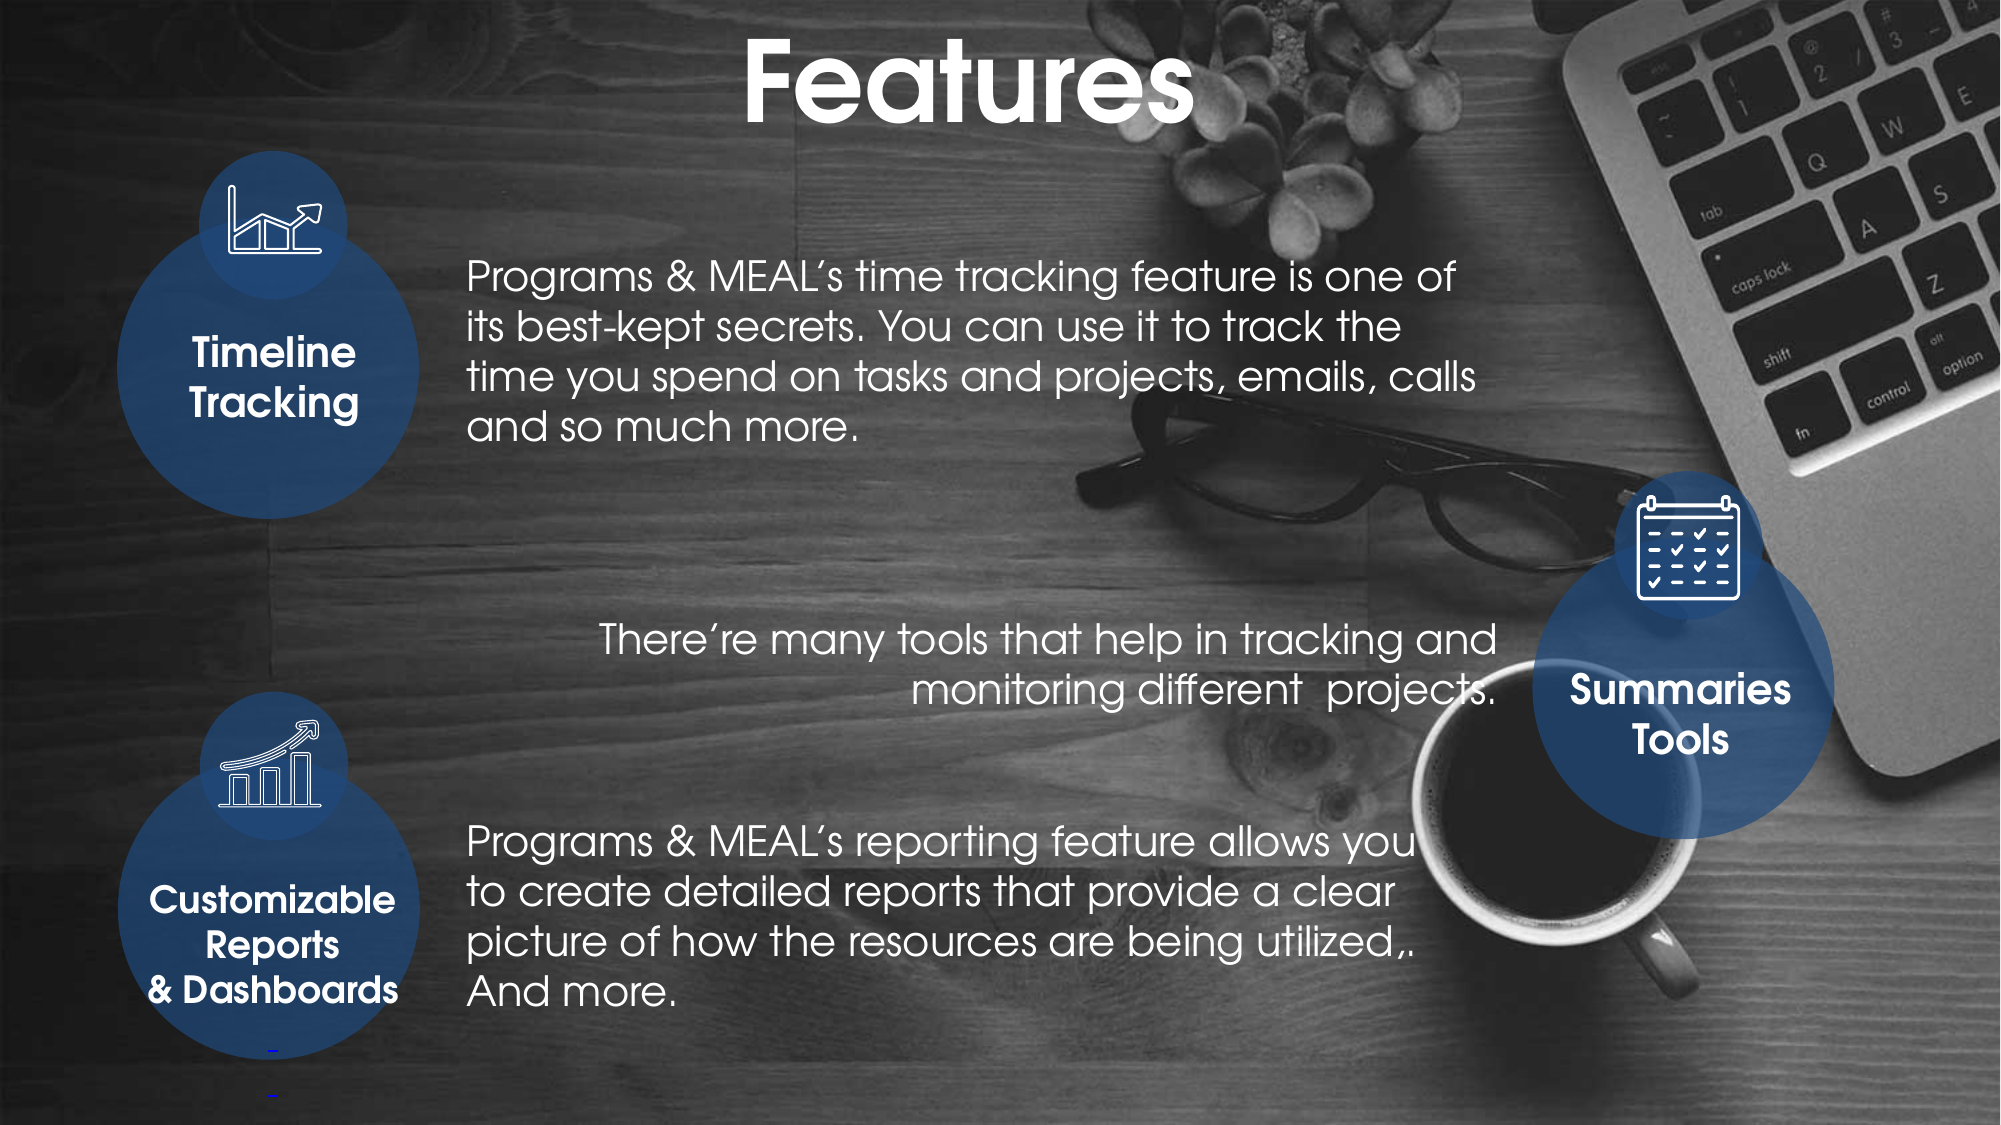

Features

Programs & MEAL’s time tracking feature is one of its best-kept secrets. You can use it to track the time you spend on tasks and projects, emails, calls and so much more.
Timeline Tracking

There’re many tools that help in tracking and monitoring different  projects.
Summaries Tools

Programs & MEAL’s reporting feature allows you to create detailed reports that provide a clear picture of how the resources are being utilized,. And more.
Customizable Reports
& Dashboards